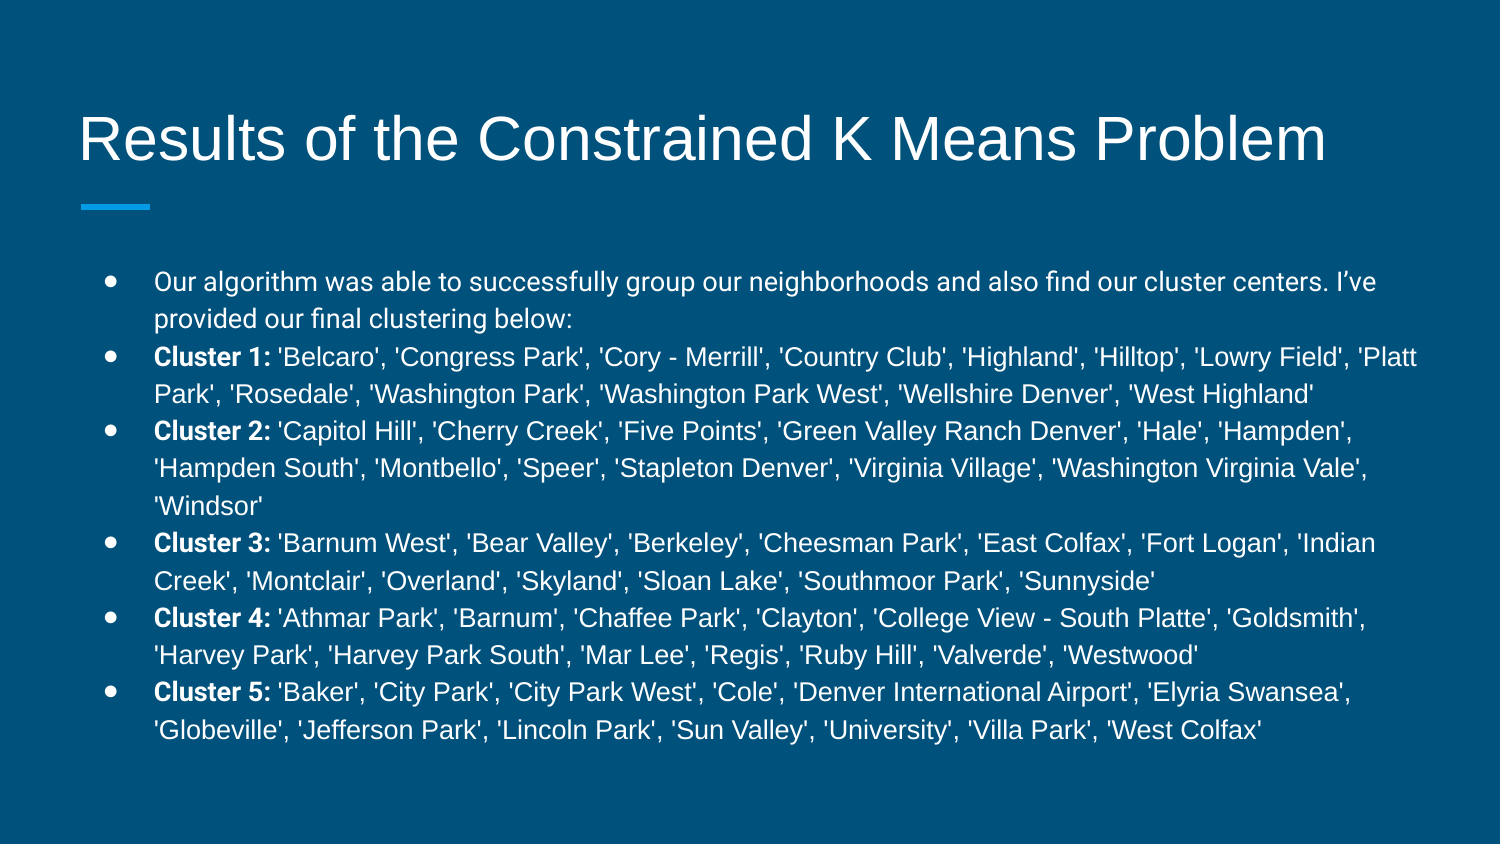

# Results of the Constrained K Means Problem
Our algorithm was able to successfully group our neighborhoods and also find our cluster centers. I’ve provided our final clustering below:
Cluster 1: 'Belcaro', 'Congress Park', 'Cory - Merrill', 'Country Club', 'Highland', 'Hilltop', 'Lowry Field', 'Platt Park', 'Rosedale', 'Washington Park', 'Washington Park West', 'Wellshire Denver', 'West Highland'
Cluster 2: 'Capitol Hill', 'Cherry Creek', 'Five Points', 'Green Valley Ranch Denver', 'Hale', 'Hampden', 'Hampden South', 'Montbello', 'Speer', 'Stapleton Denver', 'Virginia Village', 'Washington Virginia Vale', 'Windsor'
Cluster 3: 'Barnum West', 'Bear Valley', 'Berkeley', 'Cheesman Park', 'East Colfax', 'Fort Logan', 'Indian Creek', 'Montclair', 'Overland', 'Skyland', 'Sloan Lake', 'Southmoor Park', 'Sunnyside'
Cluster 4: 'Athmar Park', 'Barnum', 'Chaffee Park', 'Clayton', 'College View - South Platte', 'Goldsmith', 'Harvey Park', 'Harvey Park South', 'Mar Lee', 'Regis', 'Ruby Hill', 'Valverde', 'Westwood'
Cluster 5: 'Baker', 'City Park', 'City Park West', 'Cole', 'Denver International Airport', 'Elyria Swansea', 'Globeville', 'Jefferson Park', 'Lincoln Park', 'Sun Valley', 'University', 'Villa Park', 'West Colfax'